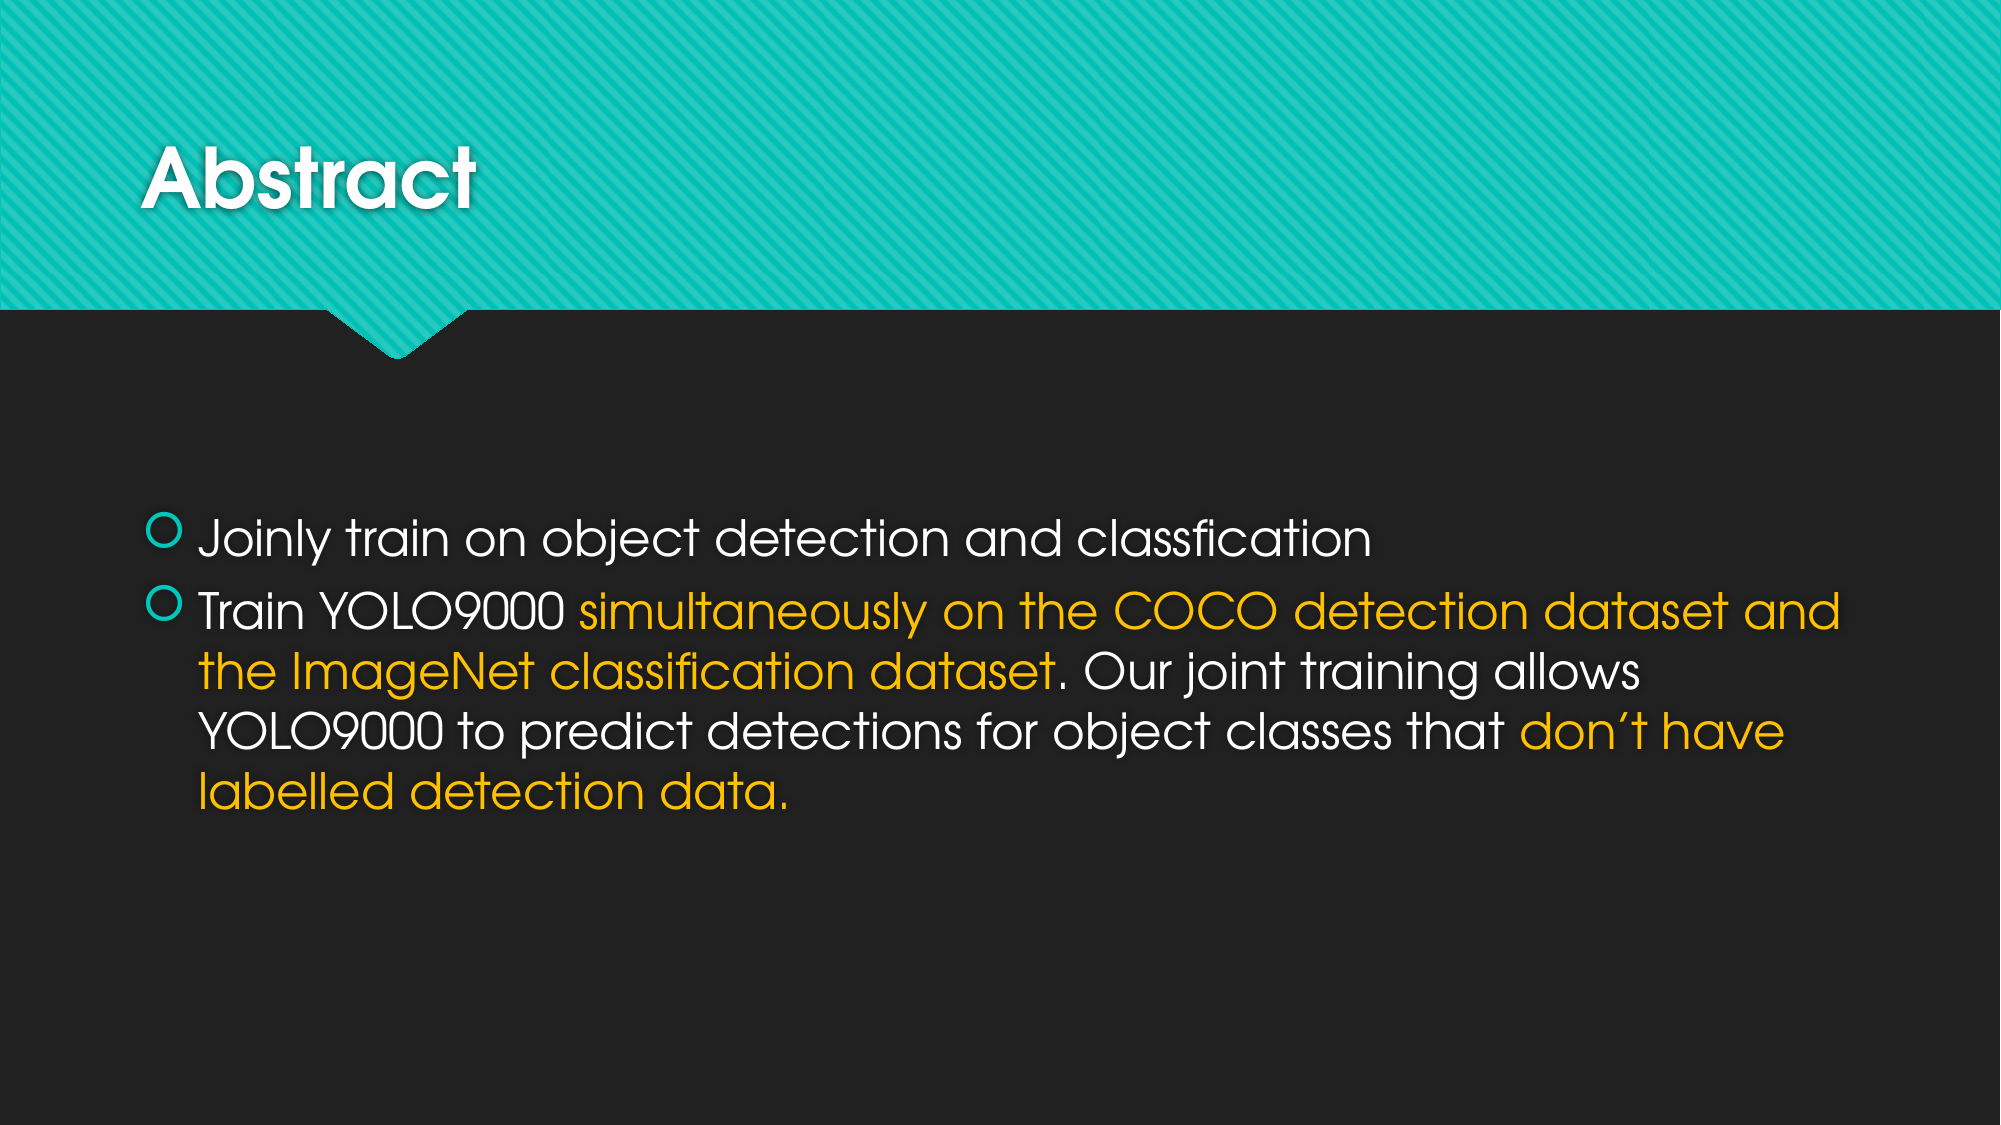

# Abstract
Joinly train on object detection and classfication
Train YOLO9000 simultaneously on the COCO detection dataset and the ImageNet classification dataset. Our joint training allows YOLO9000 to predict detections for object classes that don’t have labelled detection data.